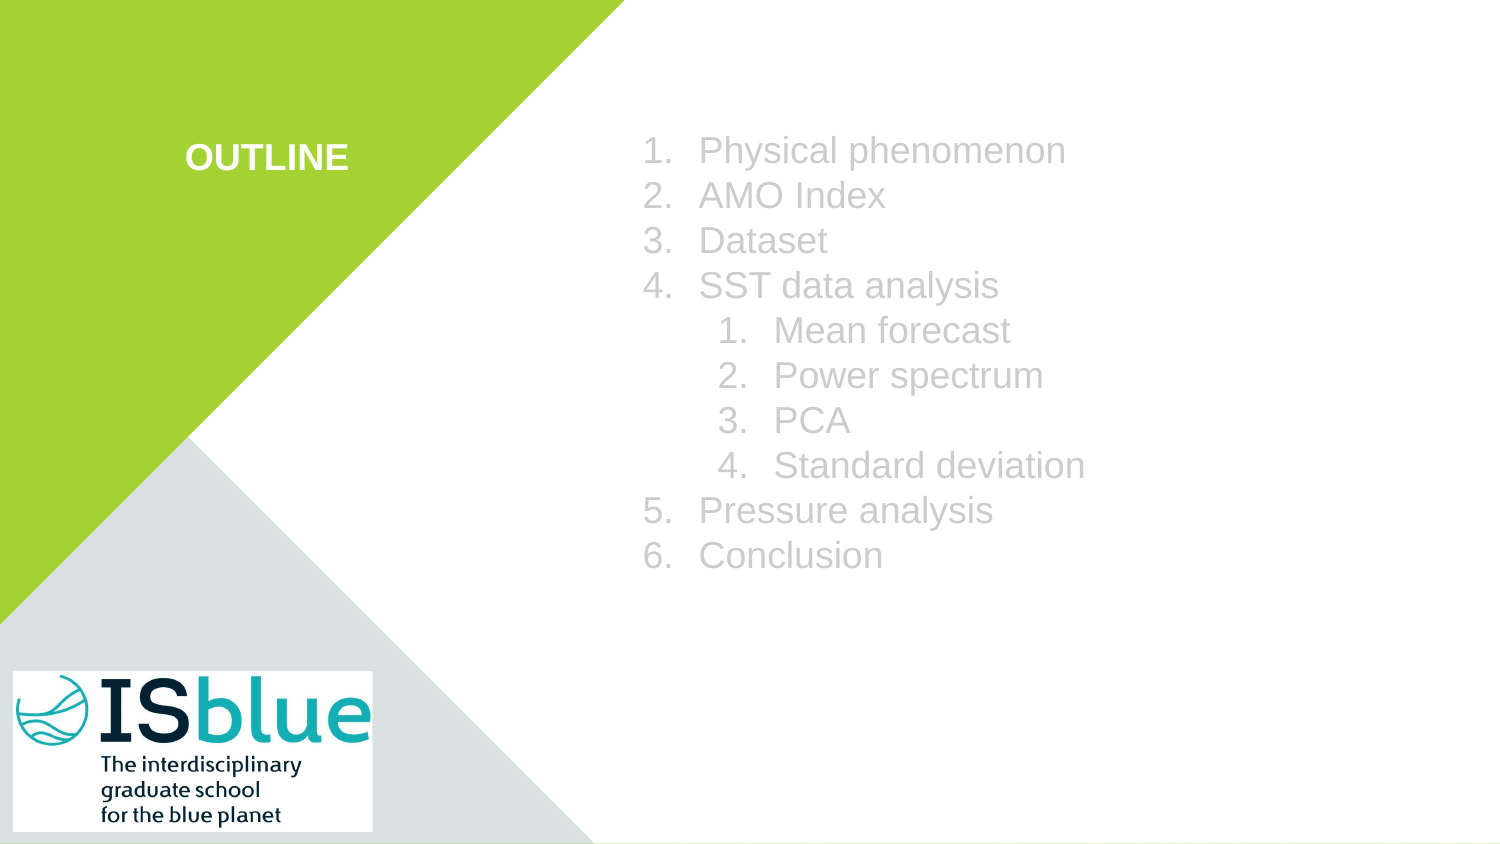

Physical phenomenon
AMO Index
Dataset
SST data analysis
Mean forecast
Power spectrum
PCA
Standard deviation
Pressure analysis
Conclusion

# OUTLINE